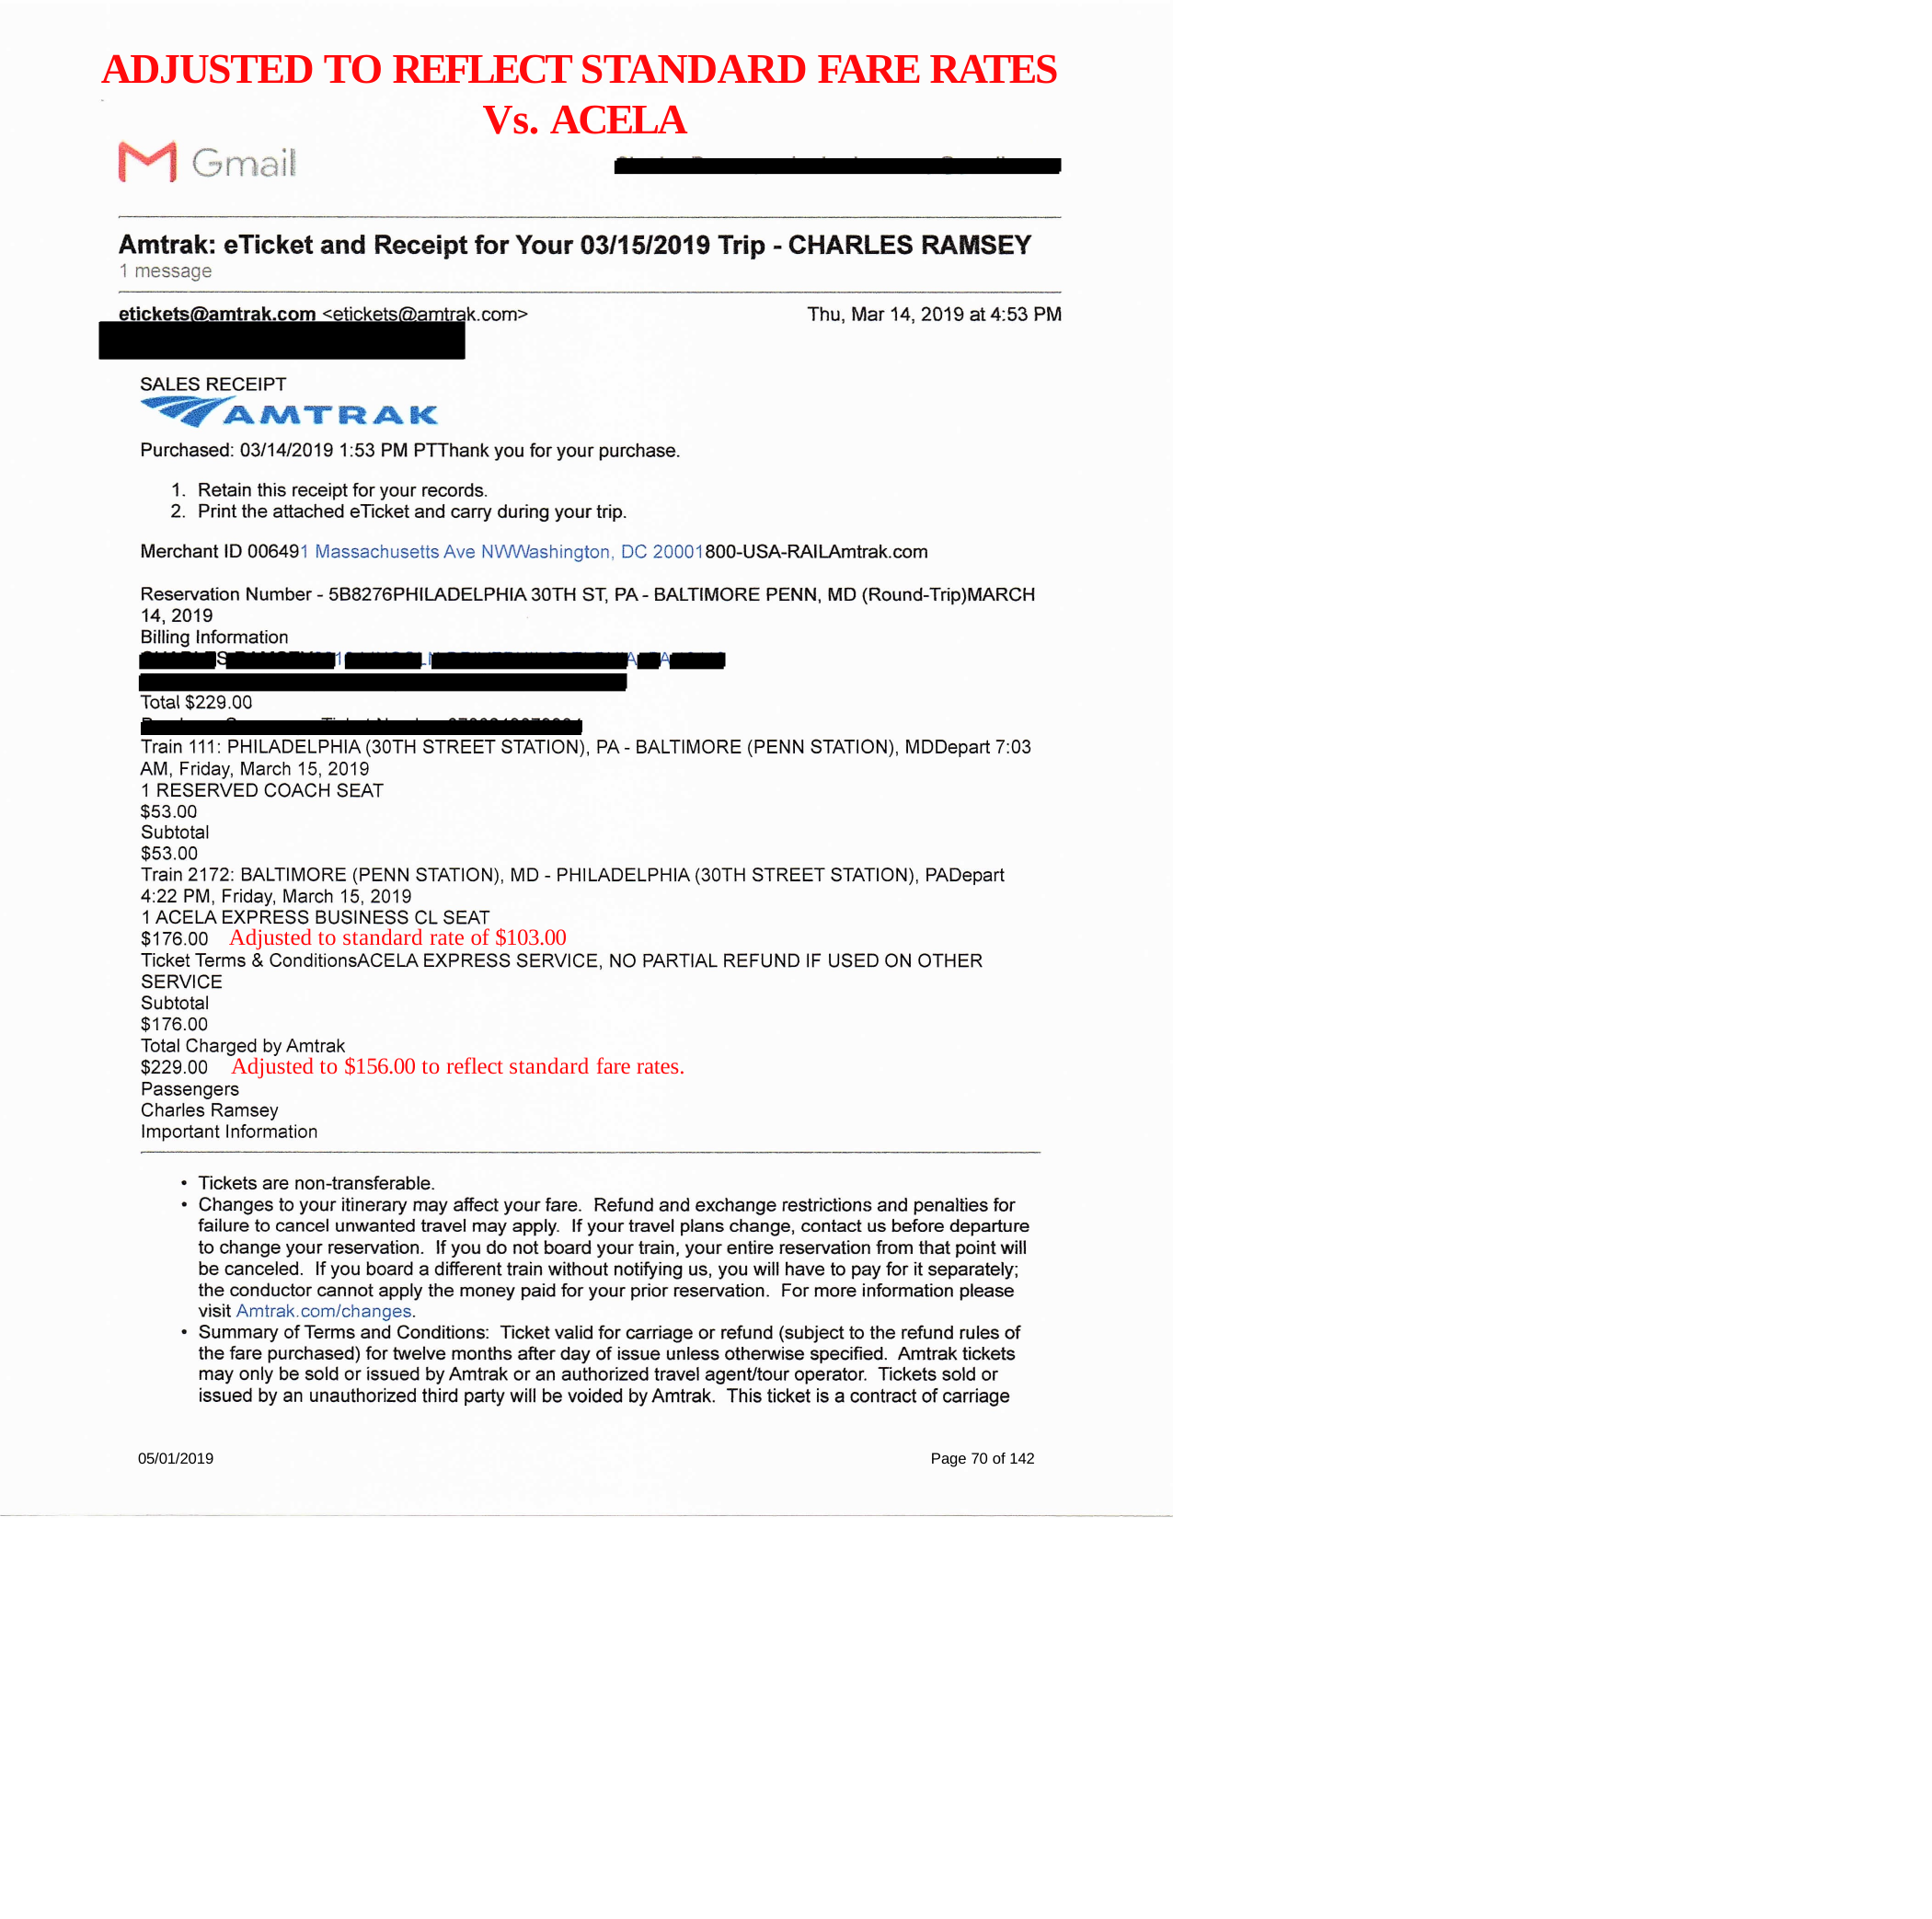

ADJUSTED TO REFLECT STANDARD FARE RATES  Vs. ACELA

Adjusted to standard rate of $103.00
Adjusted to $156.00 to reflect standard fare rates.
05/01/2019
Page 70 of 142